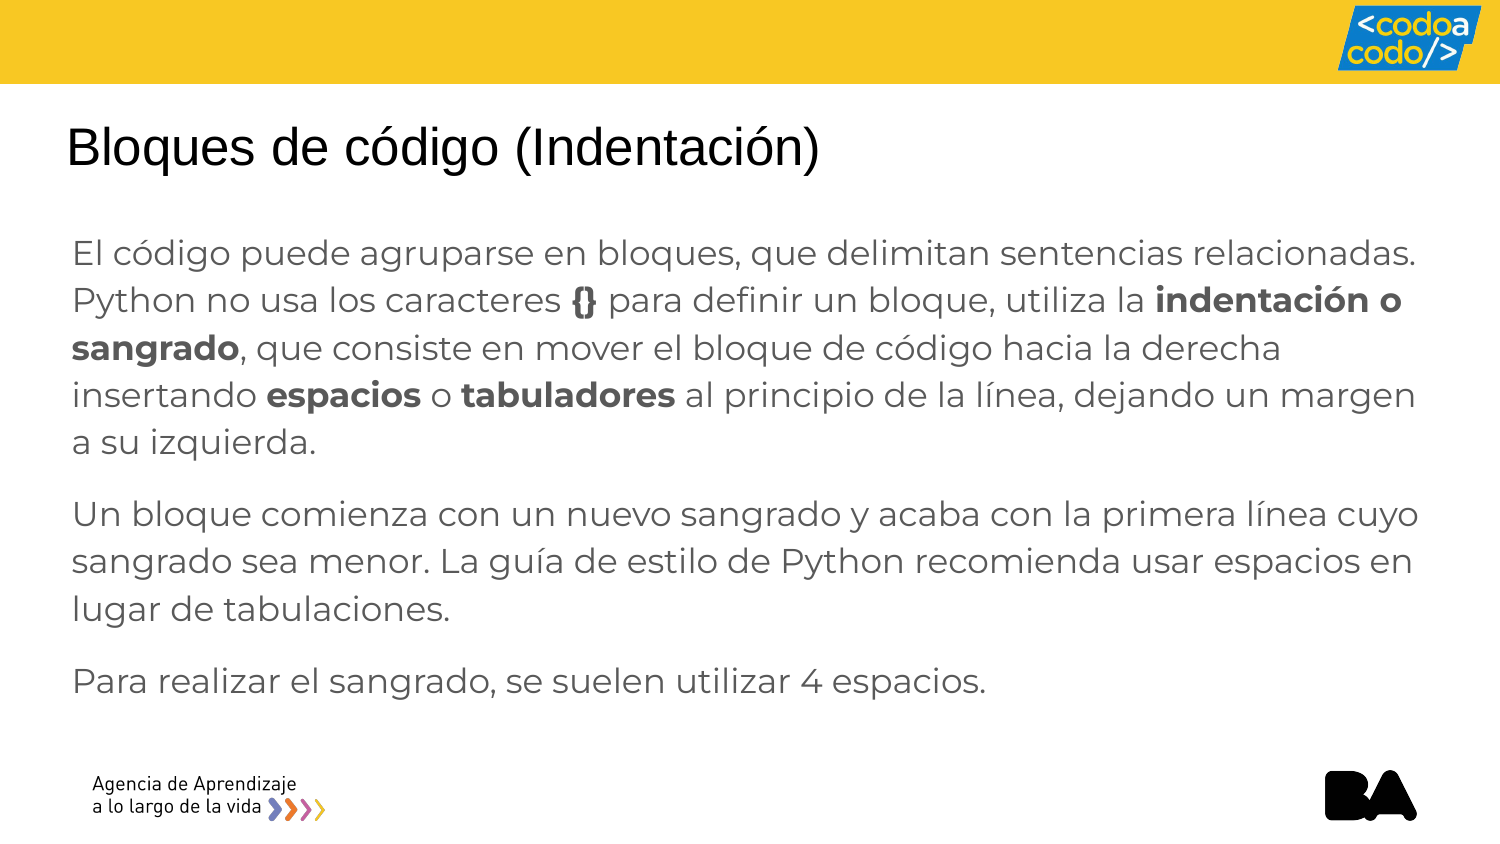

# Bloques de código (Indentación)
El código puede agruparse en bloques, que delimitan sentencias relacionadas. Python no usa los caracteres {} para definir un bloque, utiliza la indentación o sangrado, que consiste en mover el bloque de código hacia la derecha insertando espacios o tabuladores al principio de la línea, dejando un margen a su izquierda.
Un bloque comienza con un nuevo sangrado y acaba con la primera línea cuyo sangrado sea menor. La guía de estilo de Python recomienda usar espacios en lugar de tabulaciones.
Para realizar el sangrado, se suelen utilizar 4 espacios.